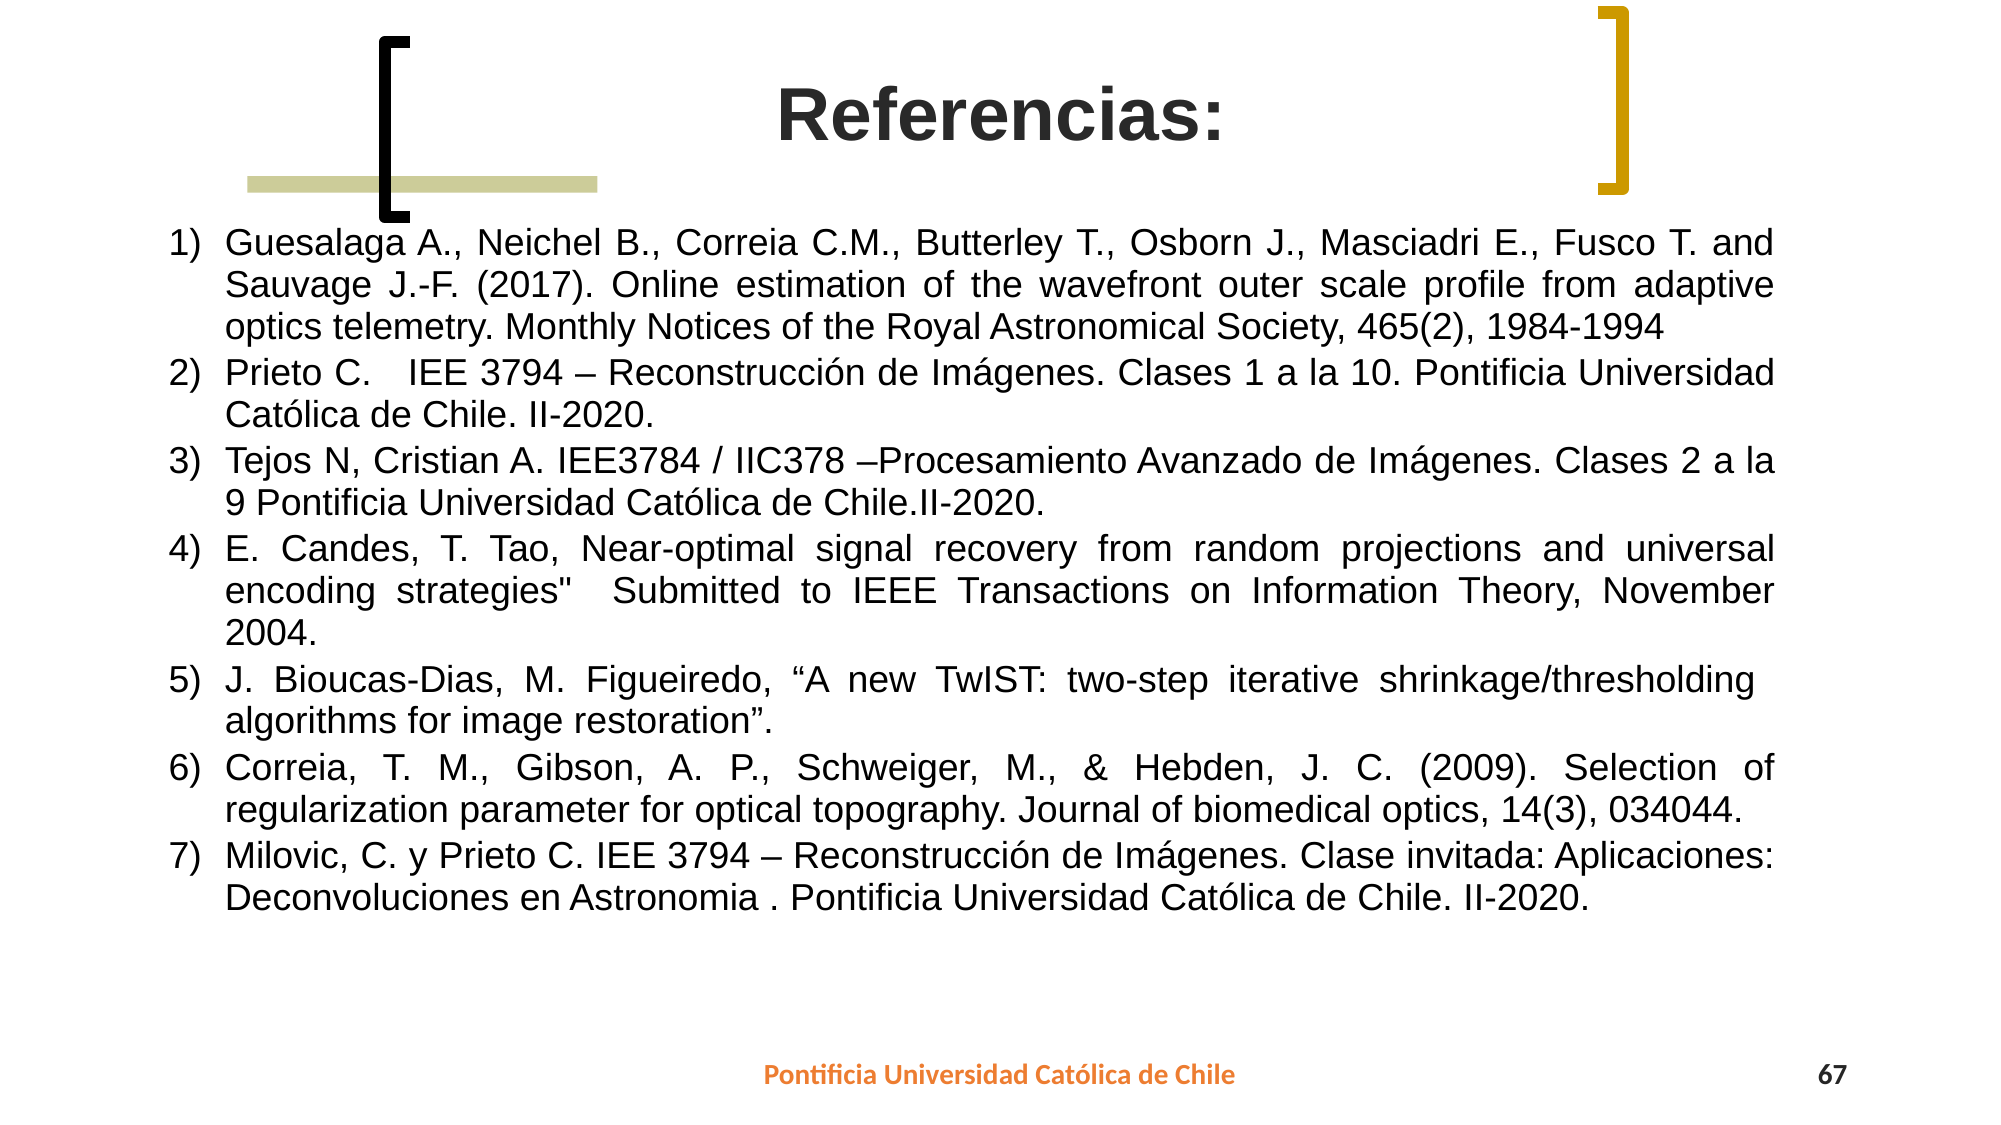

Referencias:
| Guesalaga A., Neichel B., Correia C.M., Butterley T., Osborn J., Masciadri E., Fusco T. and Sauvage J.-F. (2017). Online estimation of the wavefront outer scale profile from adaptive optics telemetry. Monthly Notices of the Royal Astronomical Society, 465(2), 1984-1994 Prieto C. IEE 3794 – Reconstrucción de Imágenes. Clases 1 a la 10. Pontificia Universidad Católica de Chile. II-2020. Tejos N, Cristian A. IEE3784 / IIC378 –Procesamiento Avanzado de Imágenes. Clases 2 a la 9 Pontificia Universidad Católica de Chile.II-2020. E. Candes, T. Tao, Near-optimal signal recovery from random projections and universal encoding strategies" Submitted to IEEE Transactions on Information Theory, November 2004. J. Bioucas-Dias, M. Figueiredo, “A new TwIST: two-step iterative shrinkage/thresholding algorithms for image restoration”. Correia, T. M., Gibson, A. P., Schweiger, M., & Hebden, J. C. (2009). Selection of regularization parameter for optical topography. Journal of biomedical optics, 14(3), 034044. Milovic, C. y Prieto C. IEE 3794 – Reconstrucción de Imágenes. Clase invitada: Aplicaciones: Deconvoluciones en Astronomia . Pontificia Universidad Católica de Chile. II-2020. |
| --- |
|  |
Pontificia Universidad Católica de Chile
67